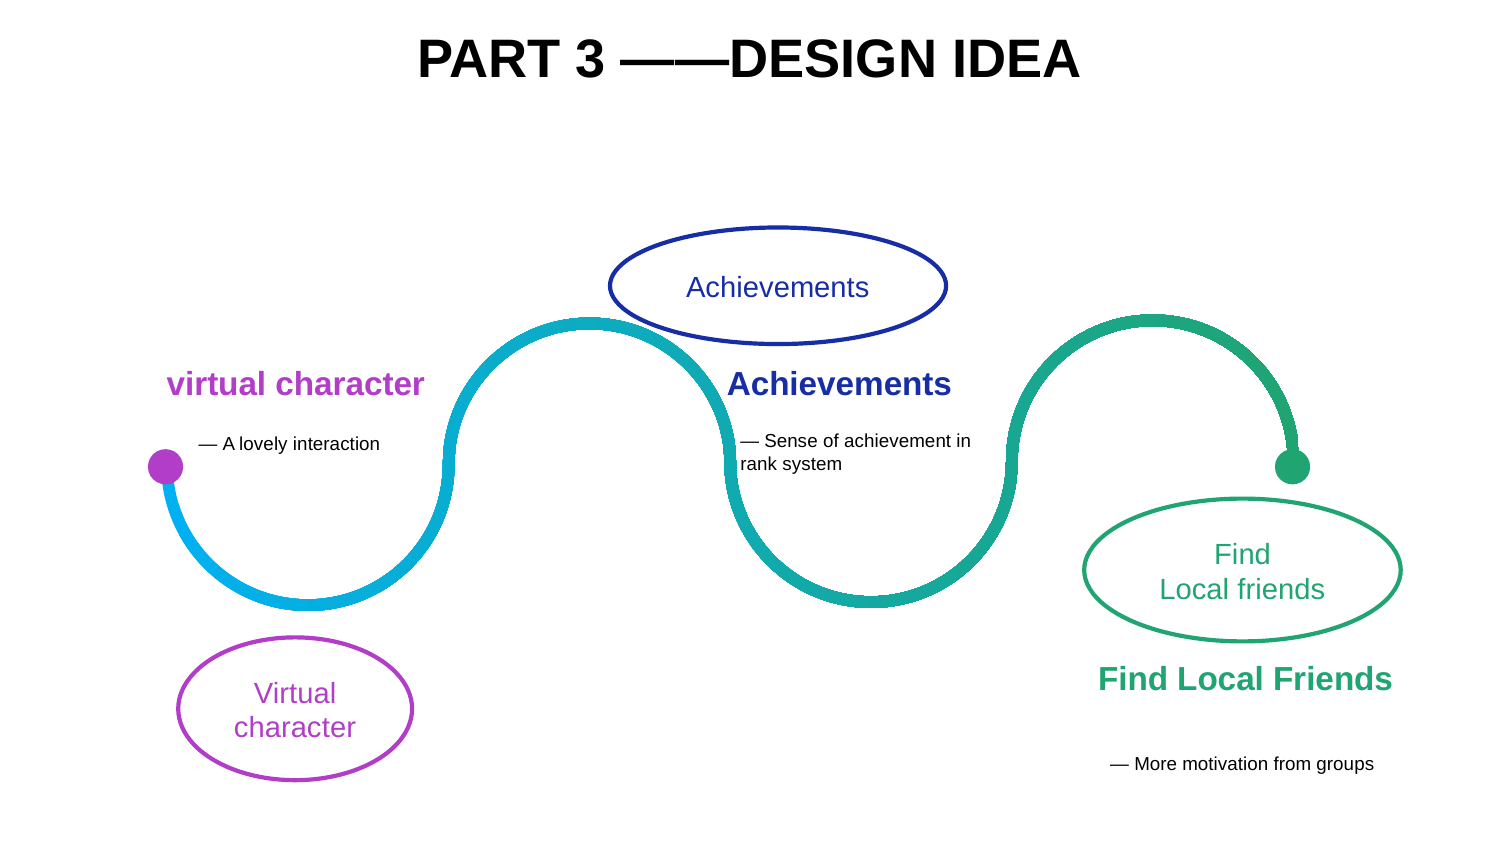

# Part 3 ——design idea

Achievements

virtual character
Achievements
— Sense of achievement in rank system
— A lovely interaction

Find
Local friends

Virtual character
Find Local Friends
— More motivation from groups